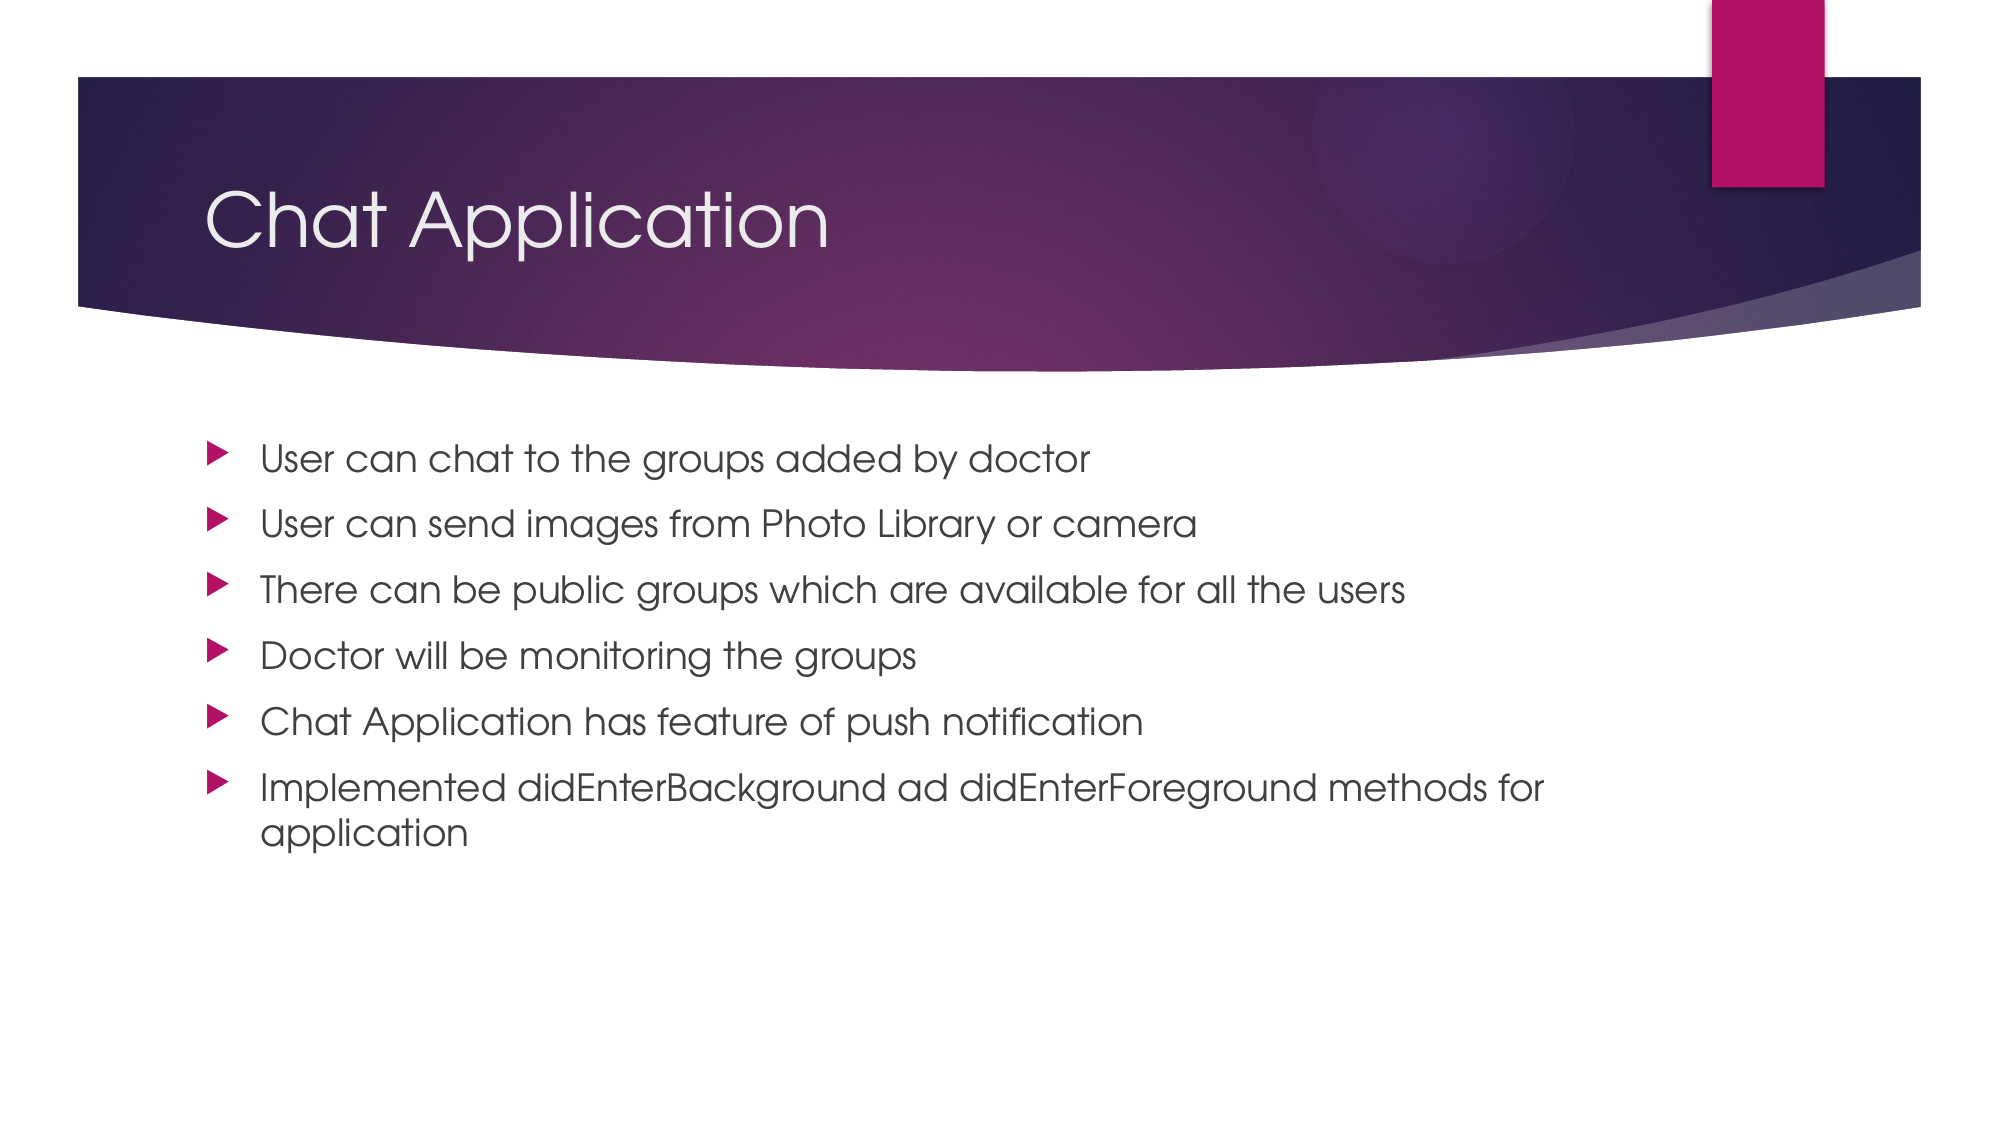

# Chat Application
User can chat to the groups added by doctor
User can send images from Photo Library or camera
There can be public groups which are available for all the users
Doctor will be monitoring the groups
Chat Application has feature of push notification
Implemented didEnterBackground ad didEnterForeground methods for application